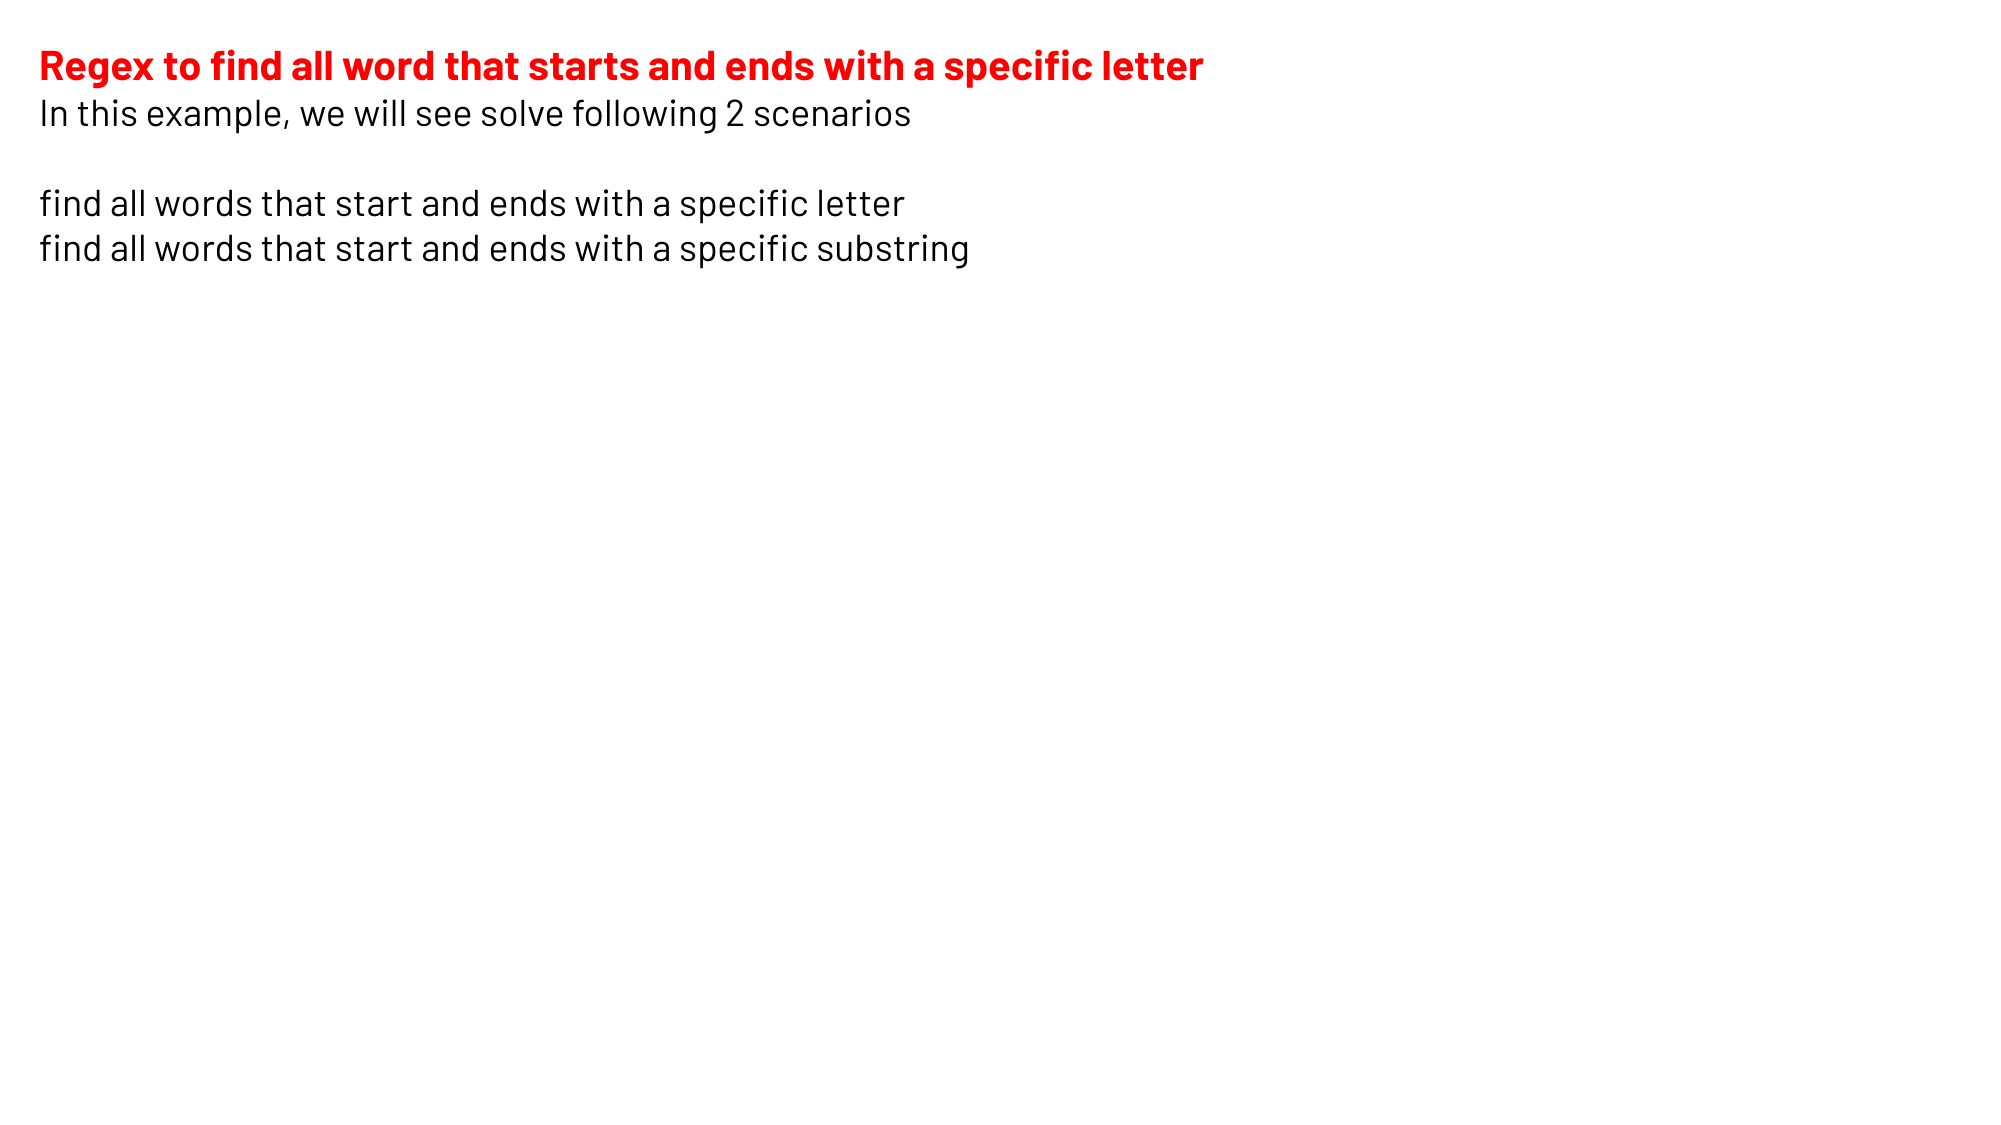

Regex to find all word that starts and ends with a specific letter
In this example, we will see solve following 2 scenarios

find all words that start and ends with a specific letter
find all words that start and ends with a specific substring